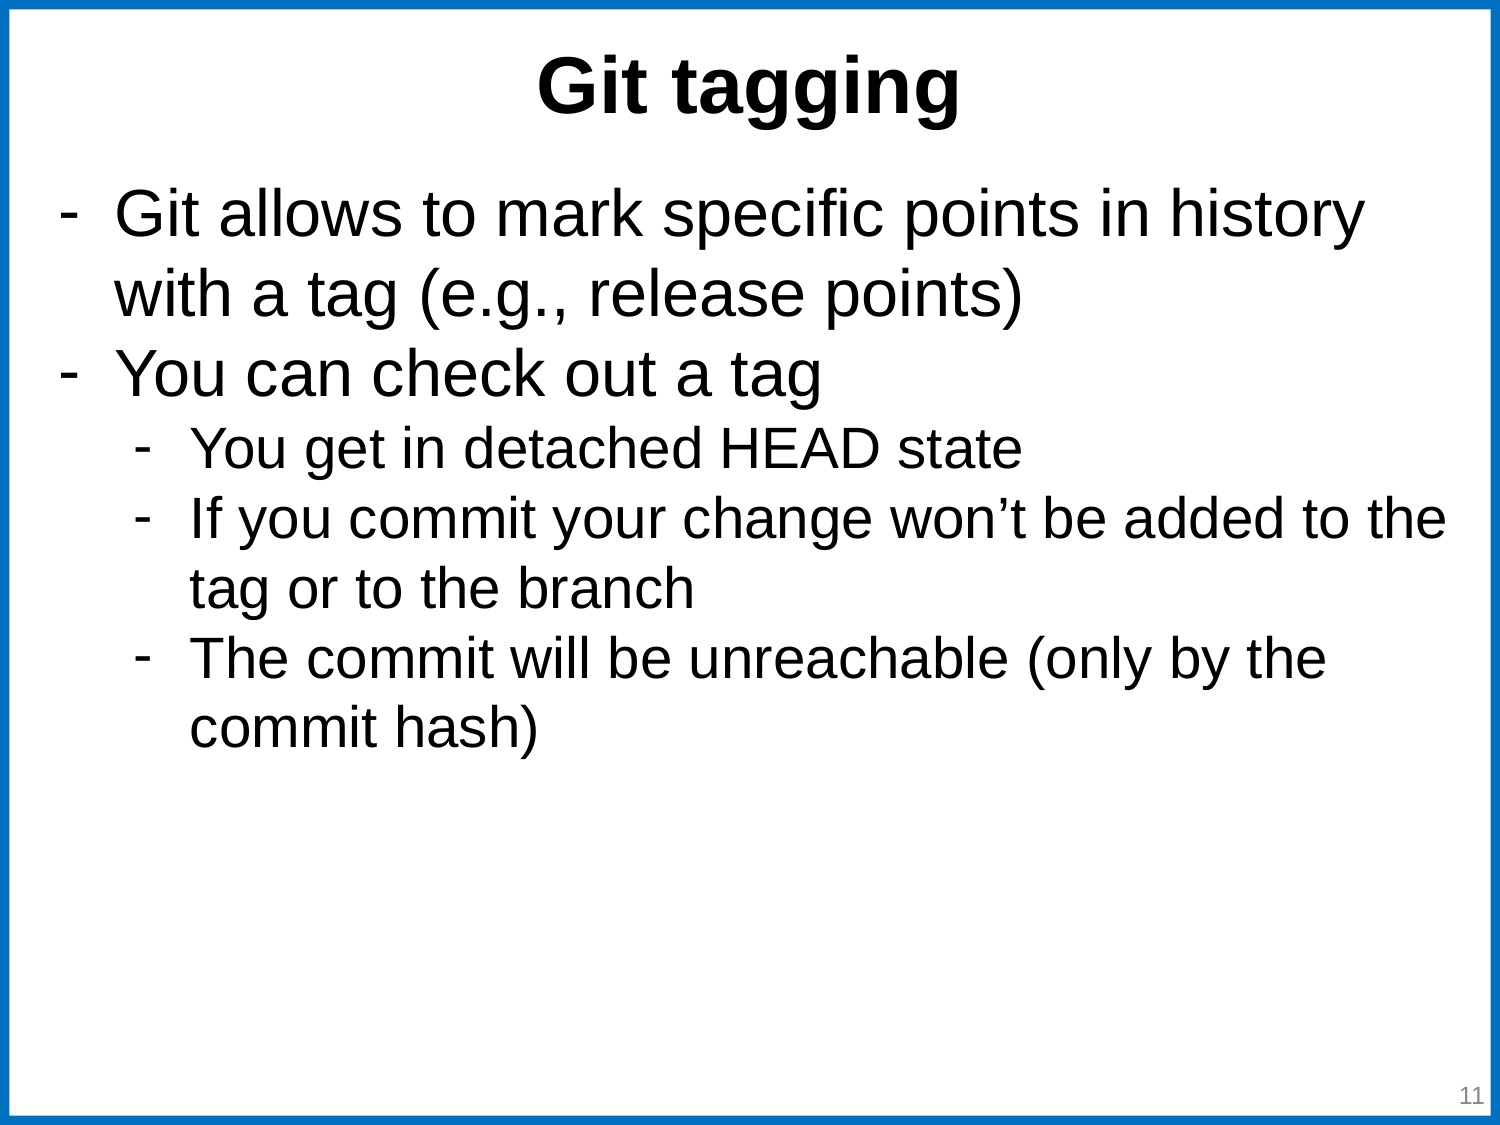

# Git tagging
Git allows to mark specific points in history with a tag (e.g., release points)
You can check out a tag
You get in detached HEAD state
If you commit your change won’t be added to the tag or to the branch
The commit will be unreachable (only by the commit hash)
11